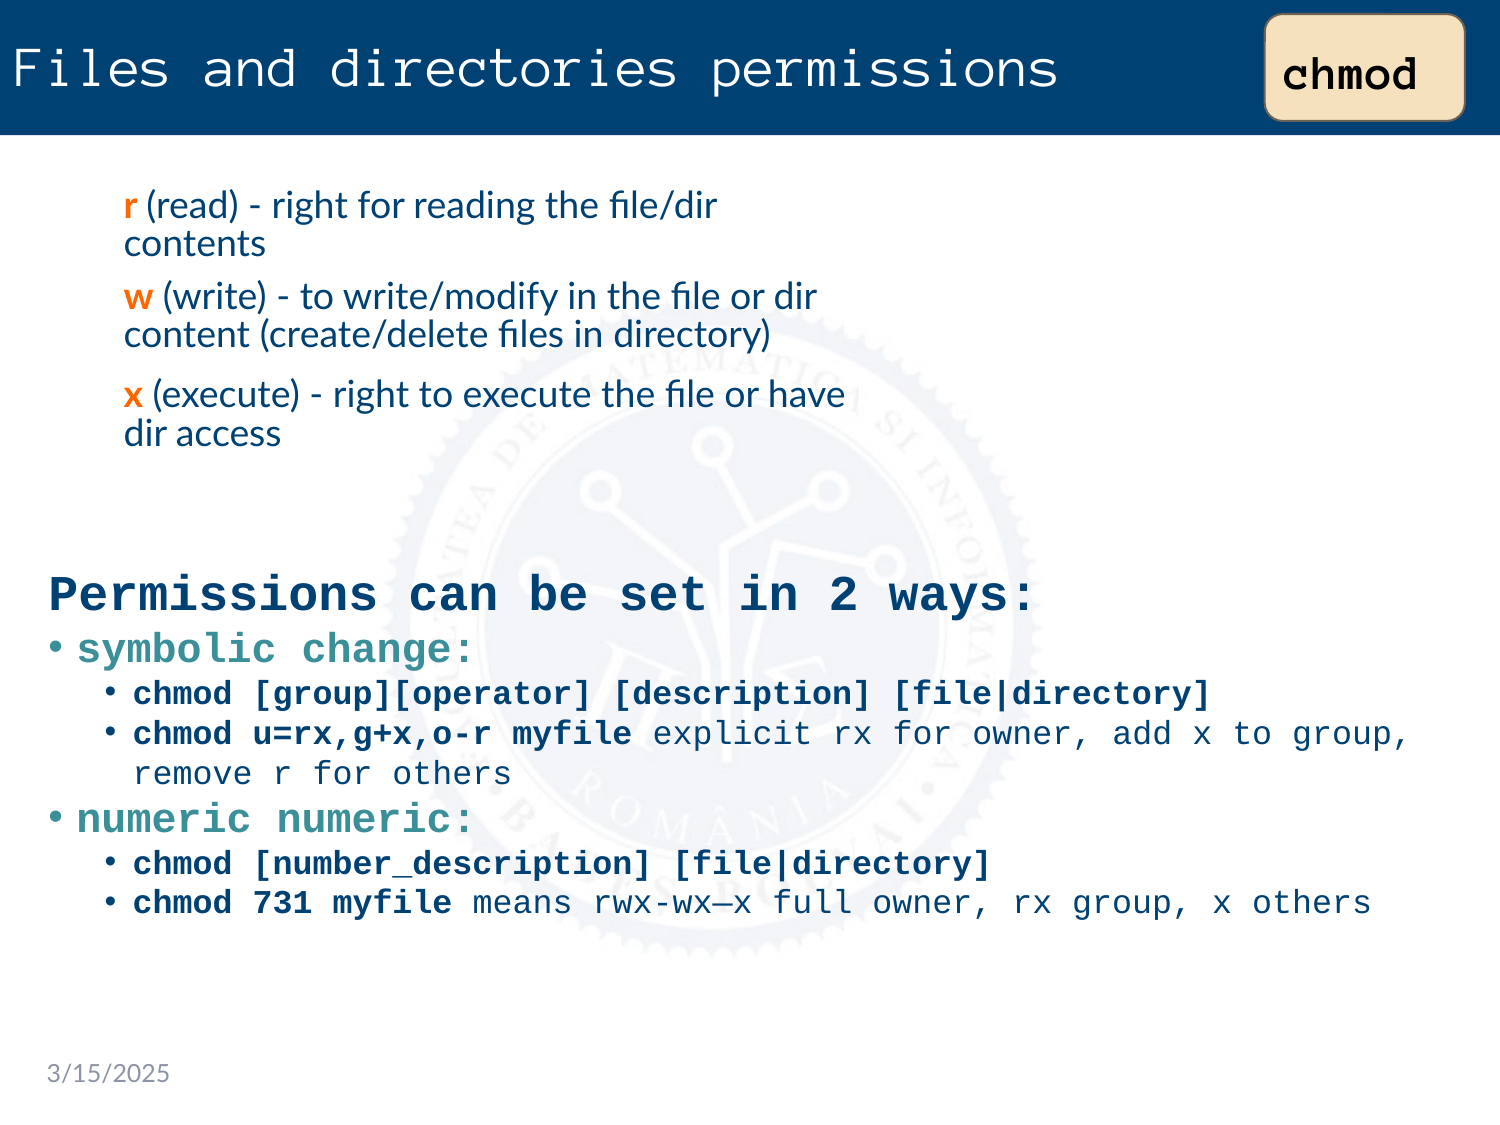

Files and directories permissions
chmod
r (read) - right for reading the file/dir contents

Permissions can be set in 2 ways:
symbolic change:
chmod [group][operator] [description] [file|directory]
chmod u=rx,g+x,o-r myfile explicit rx for owner, add x to group, remove r for others
numeric numeric:
chmod [number_description] [file|directory]
chmod 731 myfile means rwx-wx—x full owner, rx group, x others

w (write) - to write/modify in the file or dir content (create/delete files in directory)
x (execute) - right to execute the file or have dir access
3/15/2025
13